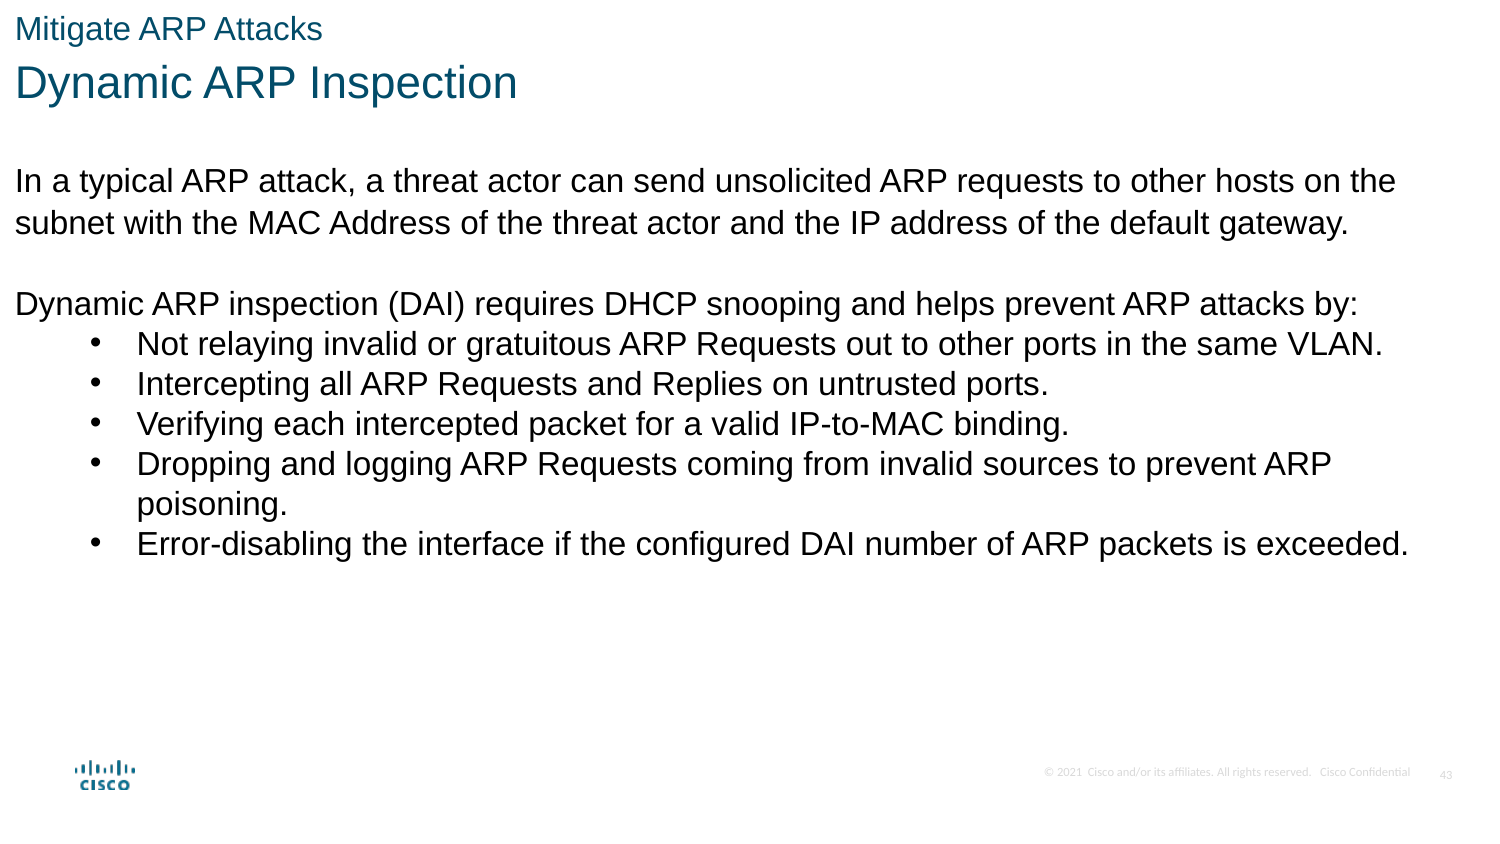

Mitigate ARP Attacks
Dynamic ARP Inspection
In a typical ARP attack, a threat actor can send unsolicited ARP requests to other hosts on the subnet with the MAC Address of the threat actor and the IP address of the default gateway.

Dynamic ARP inspection (DAI) requires DHCP snooping and helps prevent ARP attacks by:
Not relaying invalid or gratuitous ARP Requests out to other ports in the same VLAN.
Intercepting all ARP Requests and Replies on untrusted ports.
Verifying each intercepted packet for a valid IP-to-MAC binding.
Dropping and logging ARP Requests coming from invalid sources to prevent ARP poisoning.
Error-disabling the interface if the configured DAI number of ARP packets is exceeded.

43